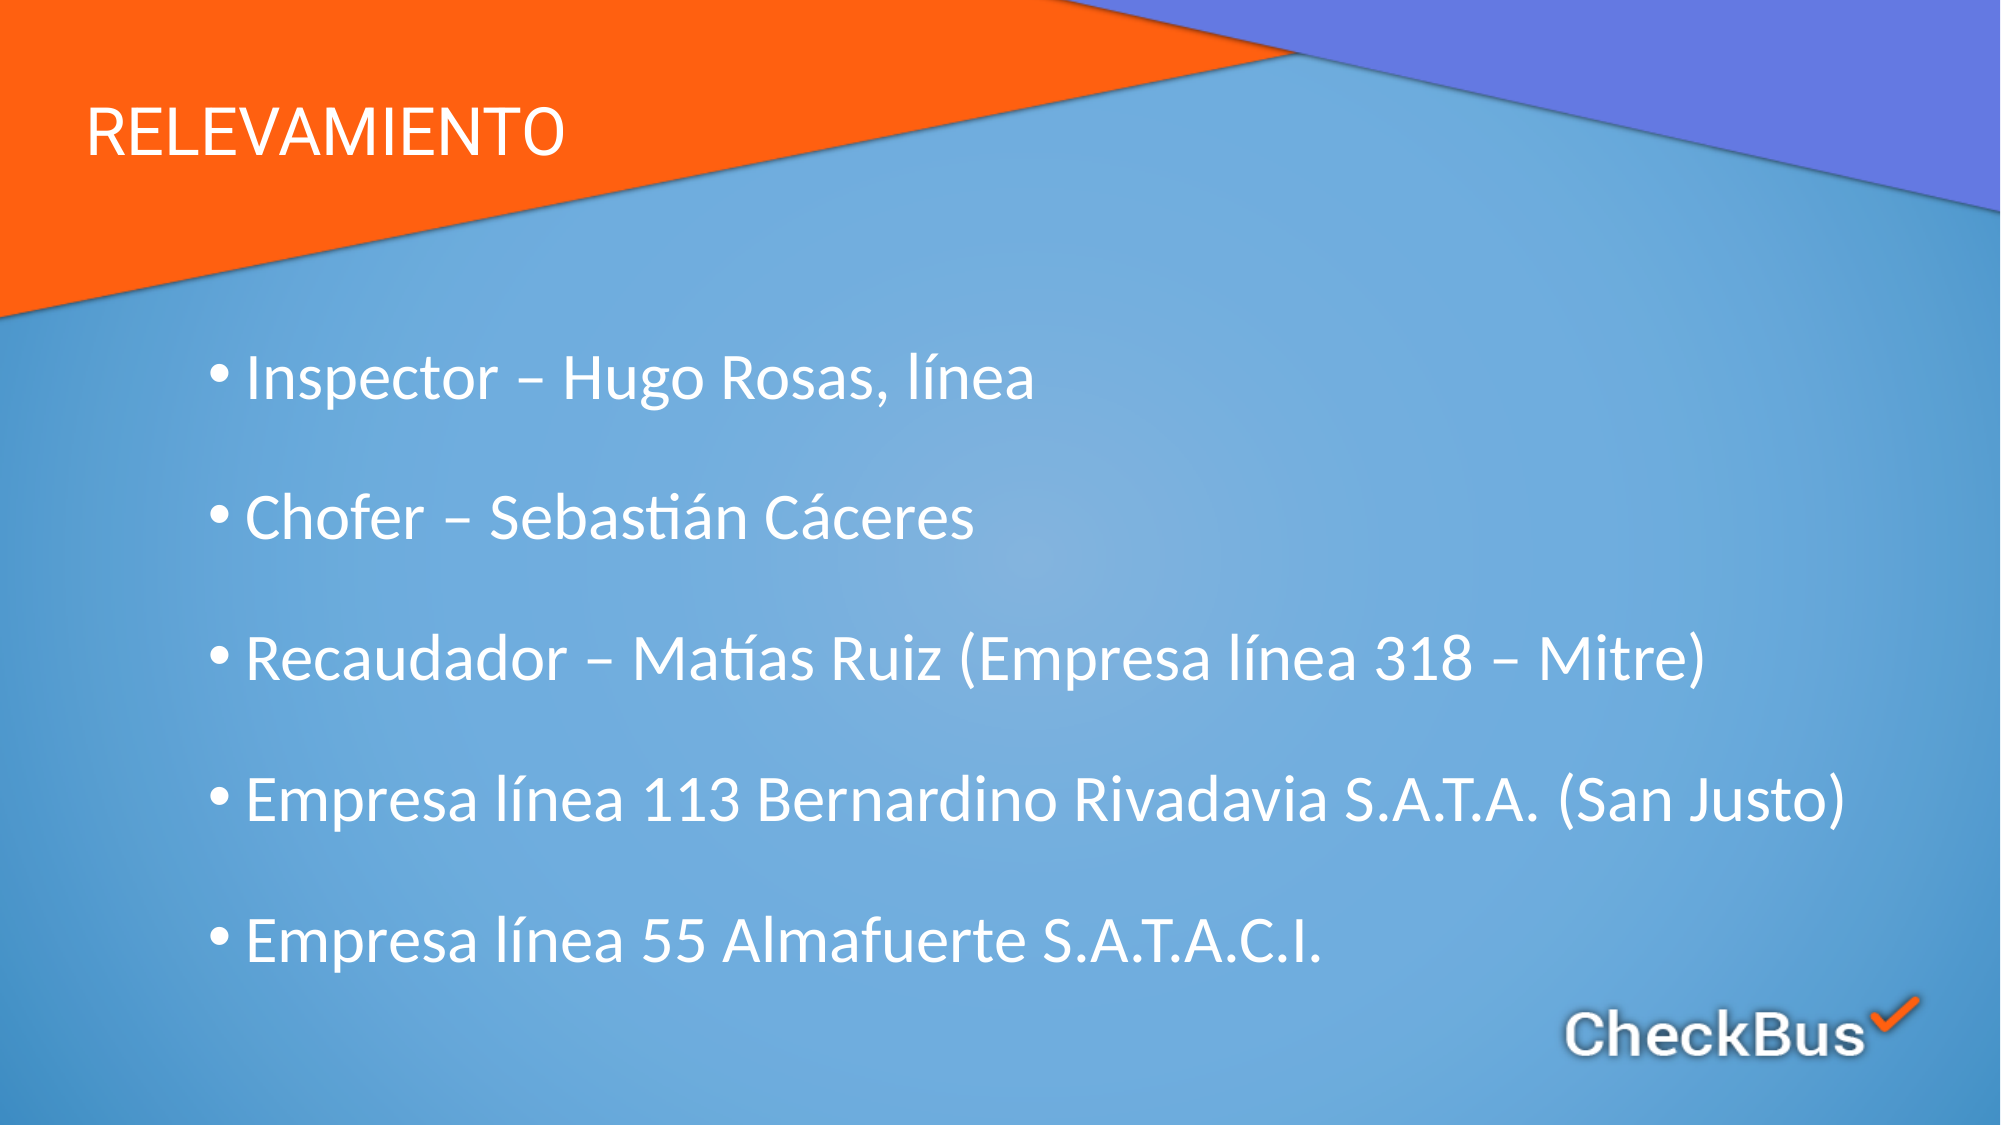

# RELEVAMIENTO
Inspector – Hugo Rosas, línea
Chofer – Sebastián Cáceres
Recaudador – Matías Ruiz (Empresa línea 318 – Mitre)
Empresa línea 113 Bernardino Rivadavia S.A.T.A. (San Justo)
Empresa línea 55 Almafuerte S.A.T.A.C.I.